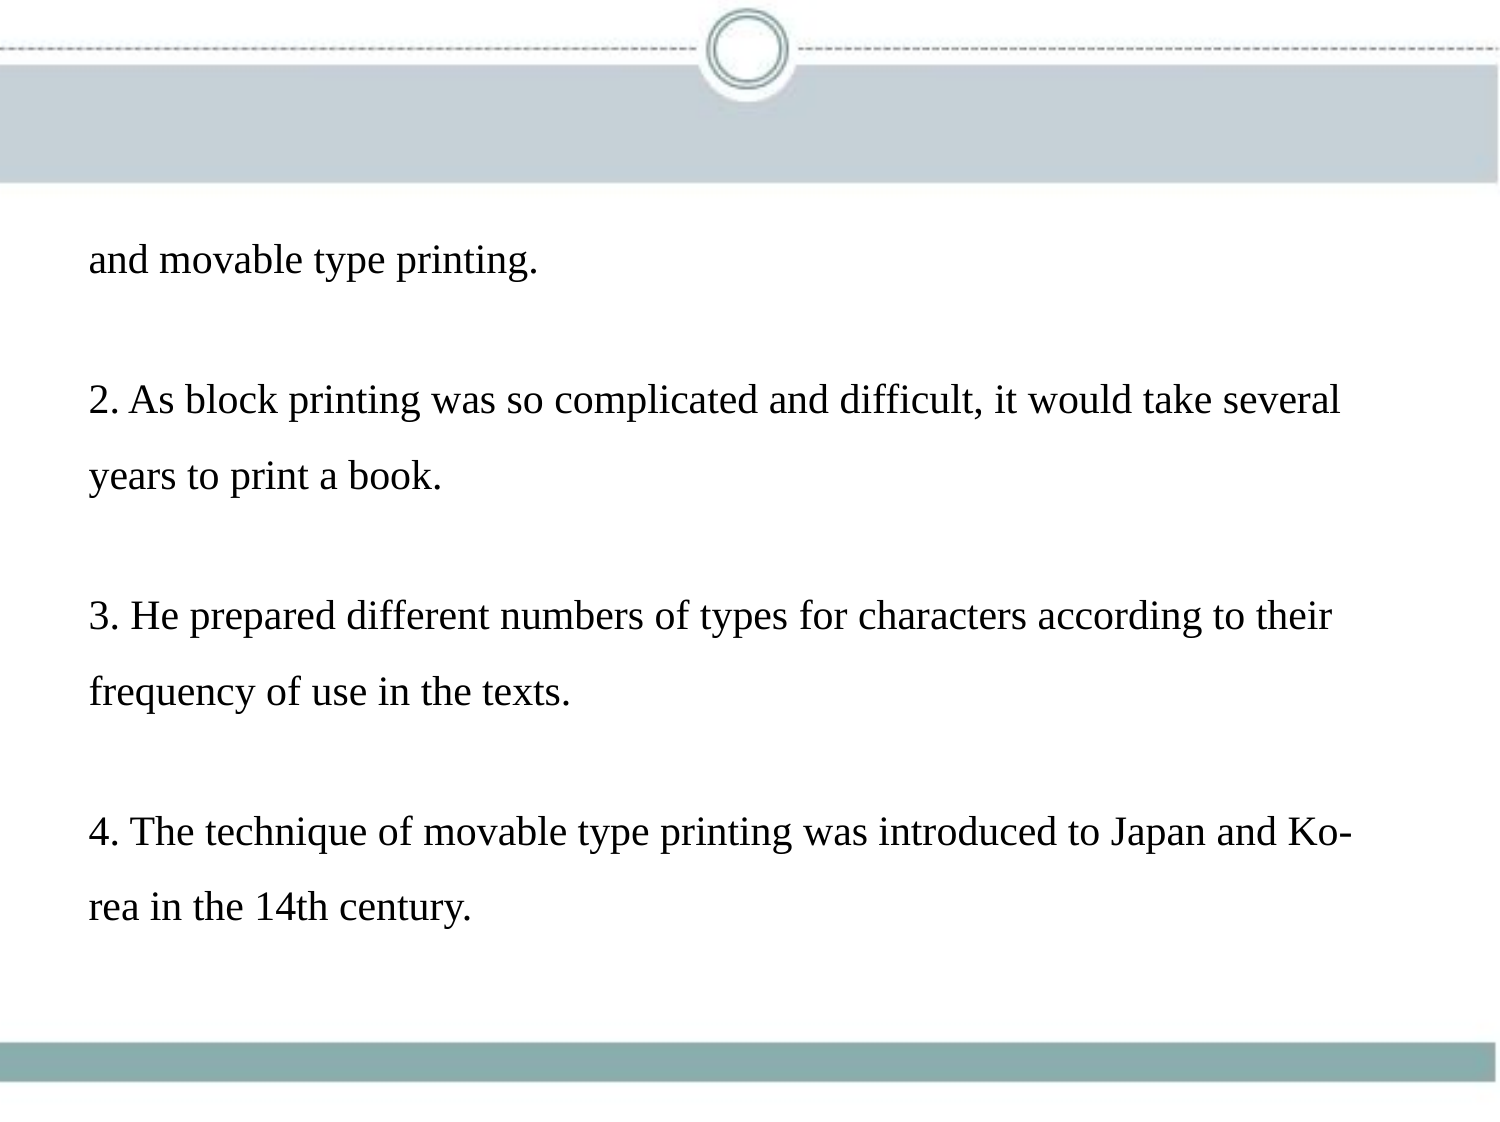

and movable type printing.
2. As block printing was so complicated and difficult, it would take several
years to print a book.
3. He prepared different numbers of types for characters according to their
frequency of use in the texts.
4. The technique of movable type printing was introduced to Japan and Ko-
rea in the 14th century.